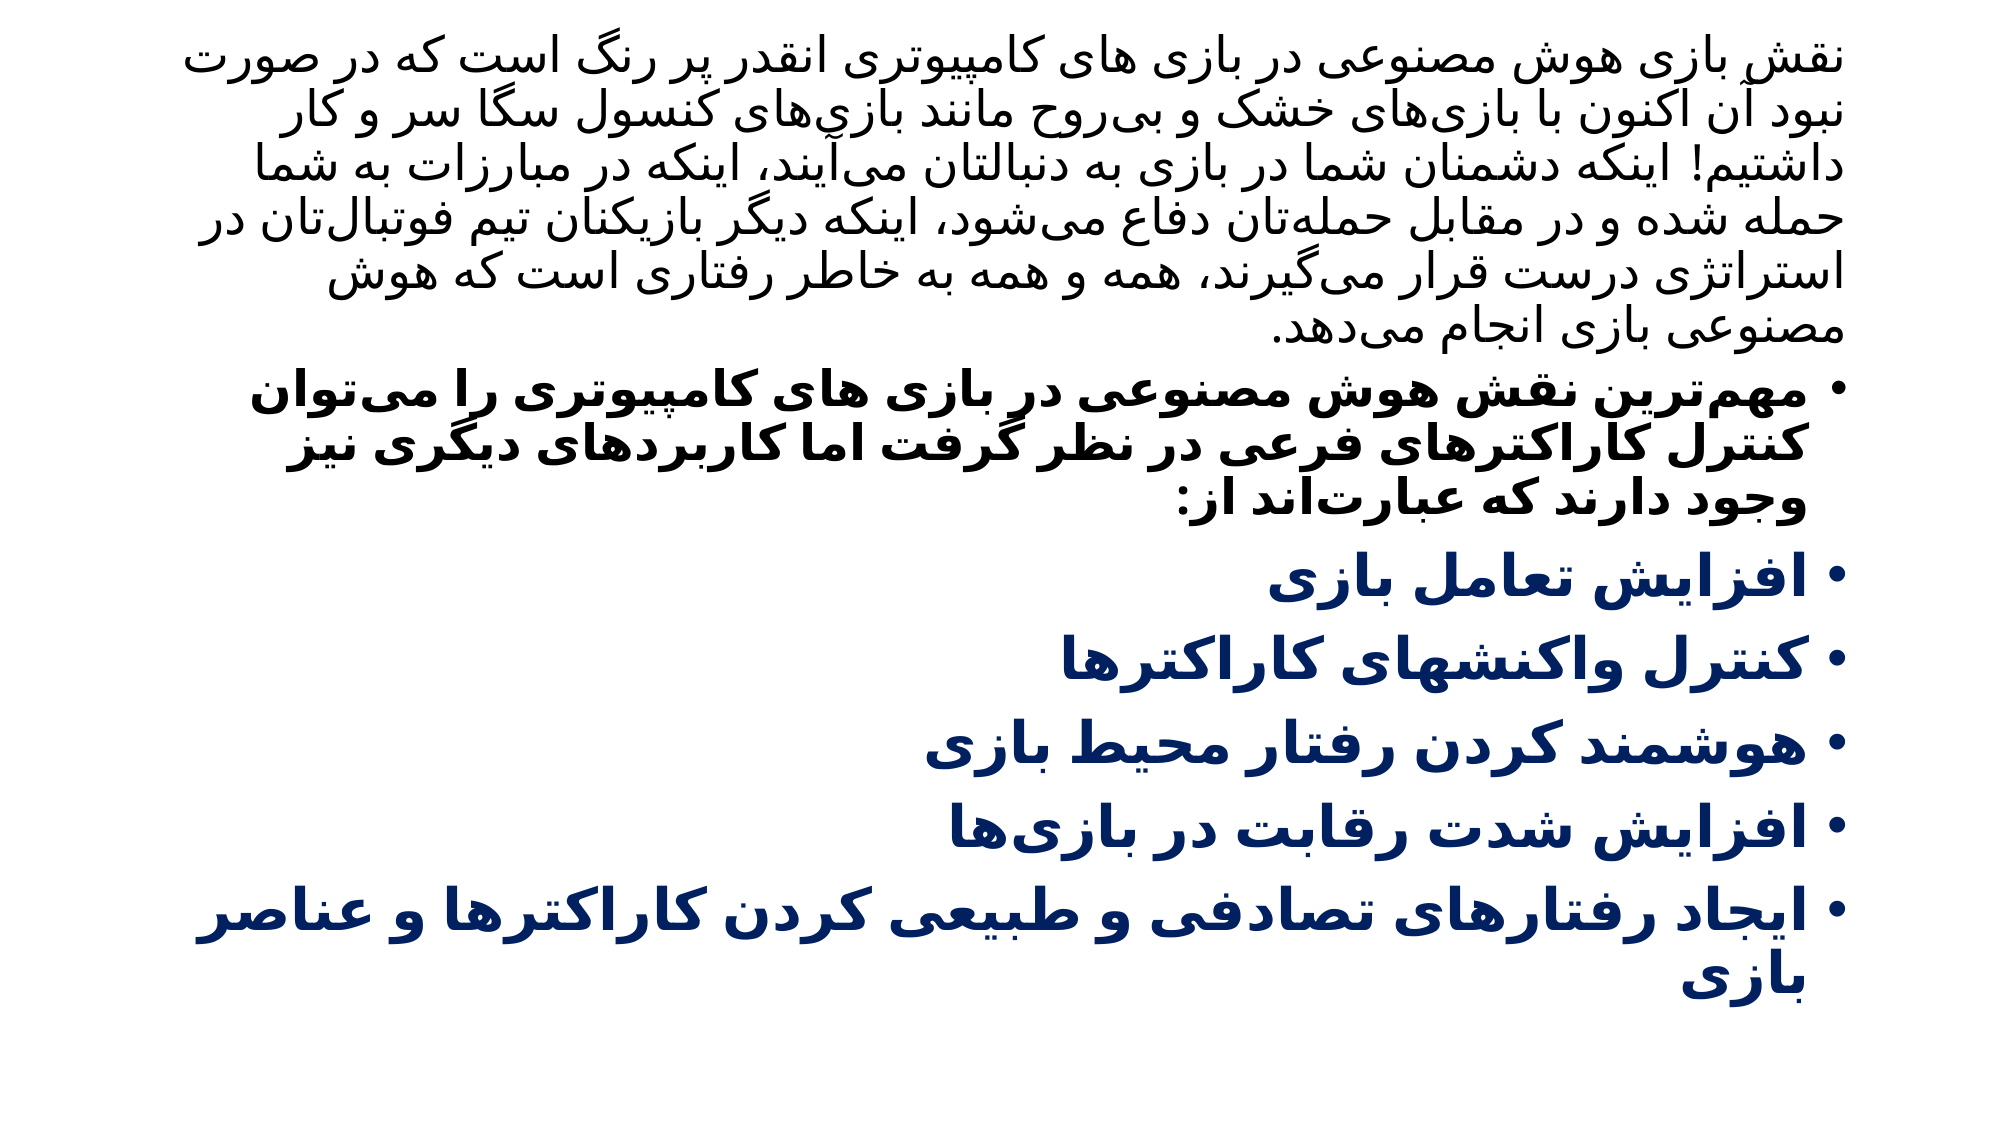

# نقش بازی هوش مصنوعی در بازی‌ های کامپیوتری انقدر پر رنگ است که در صورت نبود آن اکنون با بازی‌های خشک و بی‌روح مانند بازی‌های کنسول سگا سر و کار داشتیم! اینکه دشمنان شما در بازی به دنبالتان می‌آیند، اینکه در مبارزات به شما حمله شده و در مقابل حمله‌تان دفاع می‌شود، اینکه دیگر بازیکنان تیم فوتبال‌تان در استراتژی درست قرار می‌گیرند، همه و همه به خاطر رفتاری است که هوش مصنوعی بازی انجام می‌دهد.
مهم‌ترین نقش هوش مصنوعی در بازی‌ های کامپیوتری را می‌توان کنترل کاراکترهای فرعی در نظر گرفت اما کاربردهای دیگری نیز وجود دارند که عبارت‌اند از:
افزایش تعامل بازی
کنترل واکنشهای کاراکترها
هوشمند کردن رفتار محیط بازی
افزایش شدت رقابت در بازی‌ها
ایجاد رفتارهای تصادفی و طبیعی کردن کاراکترها و عناصر بازی